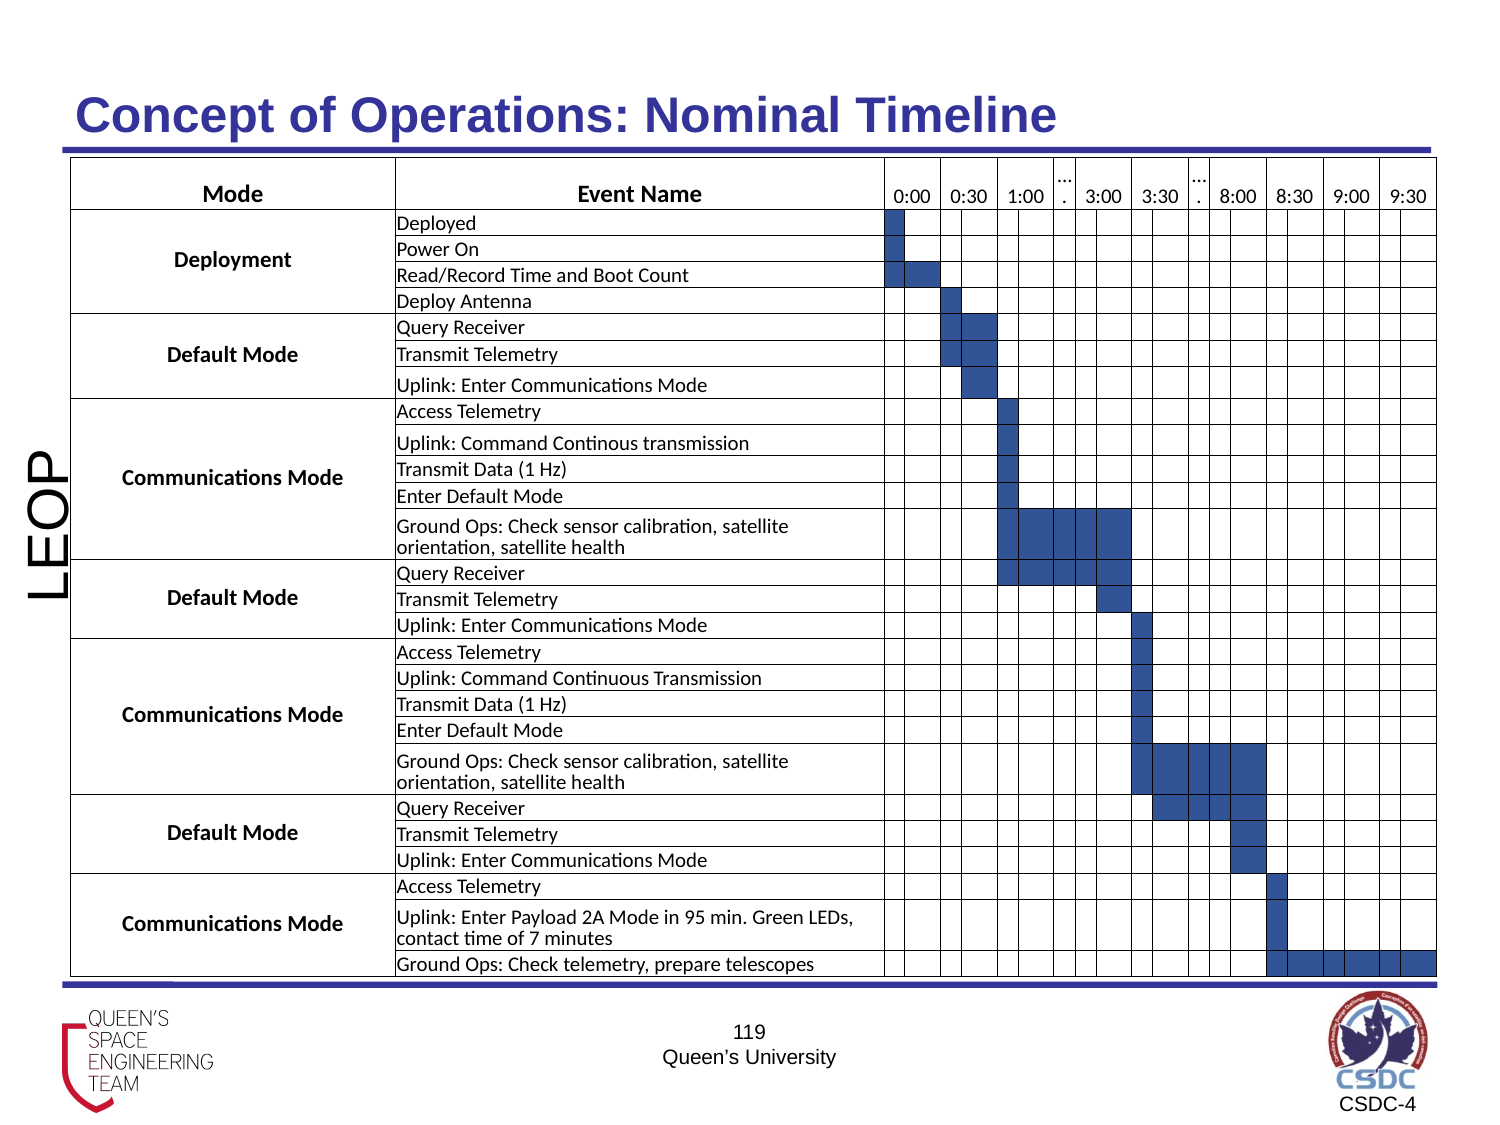

# Concept of Operations: Nominal Timeline
| Mode | Event Name | 0:00 |  | 0:30 |  | 1:00 |  | …. | 3:00 |  | 3:30 |  | …. | 8:00 |  | 8:30 |  | 9:00 |  | 9:30 |  |
| --- | --- | --- | --- | --- | --- | --- | --- | --- | --- | --- | --- | --- | --- | --- | --- | --- | --- | --- | --- | --- | --- |
| Deployment | Deployed |  |  |  |  |  |  |  |  |  |  |  |  |  |  |  |  |  |  |  |  |
|  | Power On |  |  |  |  |  |  |  |  |  |  |  |  |  |  |  |  |  |  |  |  |
|  | Read/Record Time and Boot Count |  |  |  |  |  |  |  |  |  |  |  |  |  |  |  |  |  |  |  |  |
|  | Deploy Antenna |  |  |  |  |  |  |  |  |  |  |  |  |  |  |  |  |  |  |  |  |
| Default Mode | Query Receiver |  |  |  |  |  |  |  |  |  |  |  |  |  |  |  |  |  |  |  |  |
|  | Transmit Telemetry |  |  |  |  |  |  |  |  |  |  |  |  |  |  |  |  |  |  |  |  |
|  | Uplink: Enter Communications Mode |  |  |  |  |  |  |  |  |  |  |  |  |  |  |  |  |  |  |  |  |
| Communications Mode | Access Telemetry |  |  |  |  |  |  |  |  |  |  |  |  |  |  |  |  |  |  |  |  |
|  | Uplink: Command Continous transmission |  |  |  |  |  |  |  |  |  |  |  |  |  |  |  |  |  |  |  |  |
|  | Transmit Data (1 Hz) |  |  |  |  |  |  |  |  |  |  |  |  |  |  |  |  |  |  |  |  |
|  | Enter Default Mode |  |  |  |  |  |  |  |  |  |  |  |  |  |  |  |  |  |  |  |  |
|  | Ground Ops: Check sensor calibration, satellite orientation, satellite health |  |  |  |  |  |  |  |  |  |  |  |  |  |  |  |  |  |  |  |  |
| Default Mode | Query Receiver |  |  |  |  |  |  |  |  |  |  |  |  |  |  |  |  |  |  |  |  |
|  | Transmit Telemetry |  |  |  |  |  |  |  |  |  |  |  |  |  |  |  |  |  |  |  |  |
|  | Uplink: Enter Communications Mode |  |  |  |  |  |  |  |  |  |  |  |  |  |  |  |  |  |  |  |  |
| Communications Mode | Access Telemetry |  |  |  |  |  |  |  |  |  |  |  |  |  |  |  |  |  |  |  |  |
|  | Uplink: Command Continuous Transmission |  |  |  |  |  |  |  |  |  |  |  |  |  |  |  |  |  |  |  |  |
|  | Transmit Data (1 Hz) |  |  |  |  |  |  |  |  |  |  |  |  |  |  |  |  |  |  |  |  |
|  | Enter Default Mode |  |  |  |  |  |  |  |  |  |  |  |  |  |  |  |  |  |  |  |  |
|  | Ground Ops: Check sensor calibration, satellite orientation, satellite health |  |  |  |  |  |  |  |  |  |  |  |  |  |  |  |  |  |  |  |  |
| Default Mode | Query Receiver |  |  |  |  |  |  |  |  |  |  |  |  |  |  |  |  |  |  |  |  |
|  | Transmit Telemetry |  |  |  |  |  |  |  |  |  |  |  |  |  |  |  |  |  |  |  |  |
|  | Uplink: Enter Communications Mode |  |  |  |  |  |  |  |  |  |  |  |  |  |  |  |  |  |  |  |  |
| Communications Mode | Access Telemetry |  |  |  |  |  |  |  |  |  |  |  |  |  |  |  |  |  |  |  |  |
|  | Uplink: Enter Payload 2A Mode in 95 min. Green LEDs, contact time of 7 minutes |  |  |  |  |  |  |  |  |  |  |  |  |  |  |  |  |  |  |  |  |
|  | Ground Ops: Check telemetry, prepare telescopes |  |  |  |  |  |  |  |  |  |  |  |  |  |  |  |  |  |  |  |  |
LEOP
119
Queen’s University